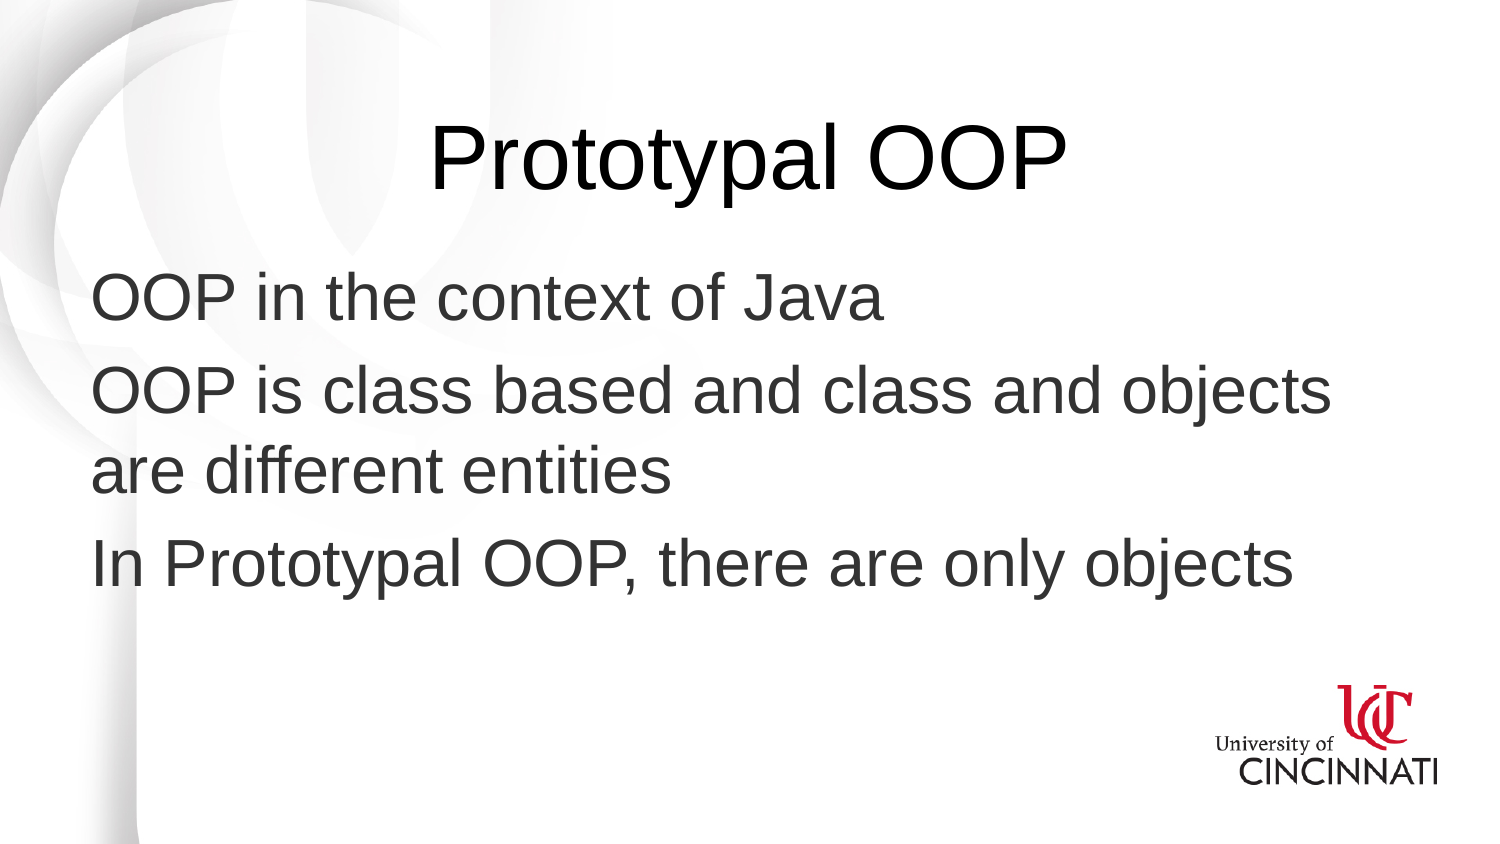

# Prototypal OOP
OOP in the context of Java
OOP is class based and class and objects are different entities
In Prototypal OOP, there are only objects